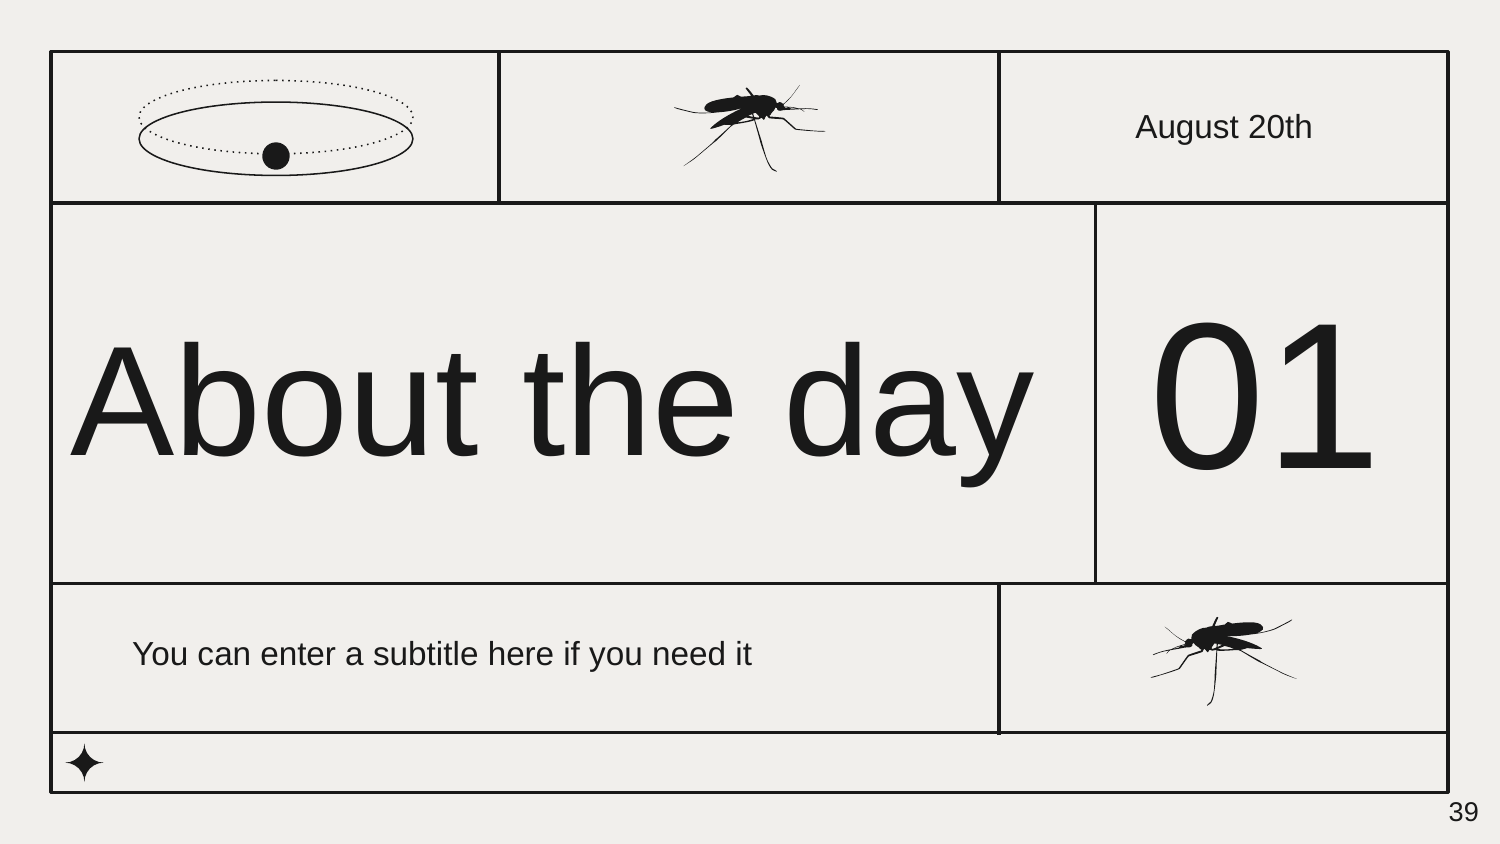

August 20th

01
# About the day

You can enter a subtitle here if you need it
39